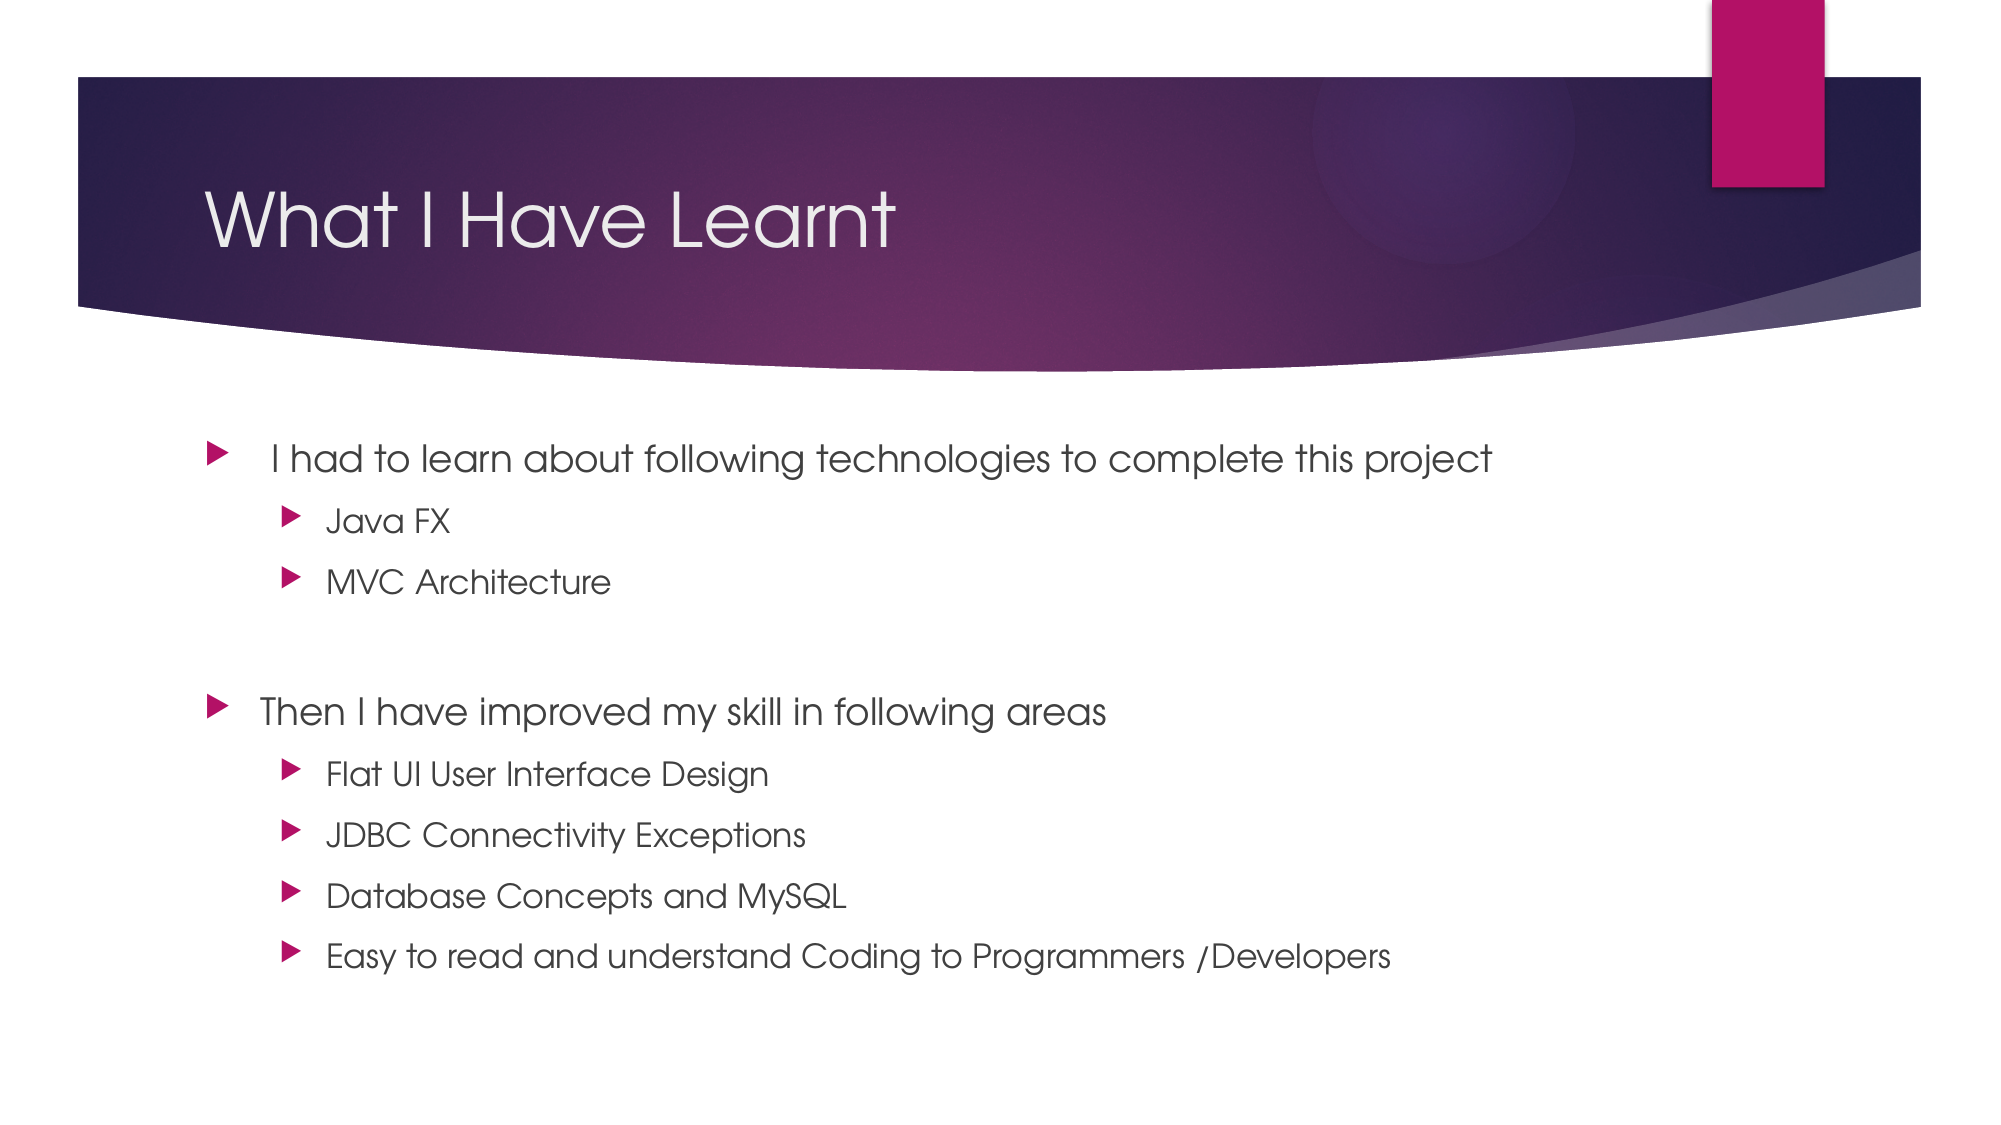

# What I Have Learnt
 I had to learn about following technologies to complete this project
Java FX
MVC Architecture

Then I have improved my skill in following areas
Flat UI User Interface Design
JDBC Connectivity Exceptions
Database Concepts and MySQL
Easy to read and understand Coding to Programmers /Developers